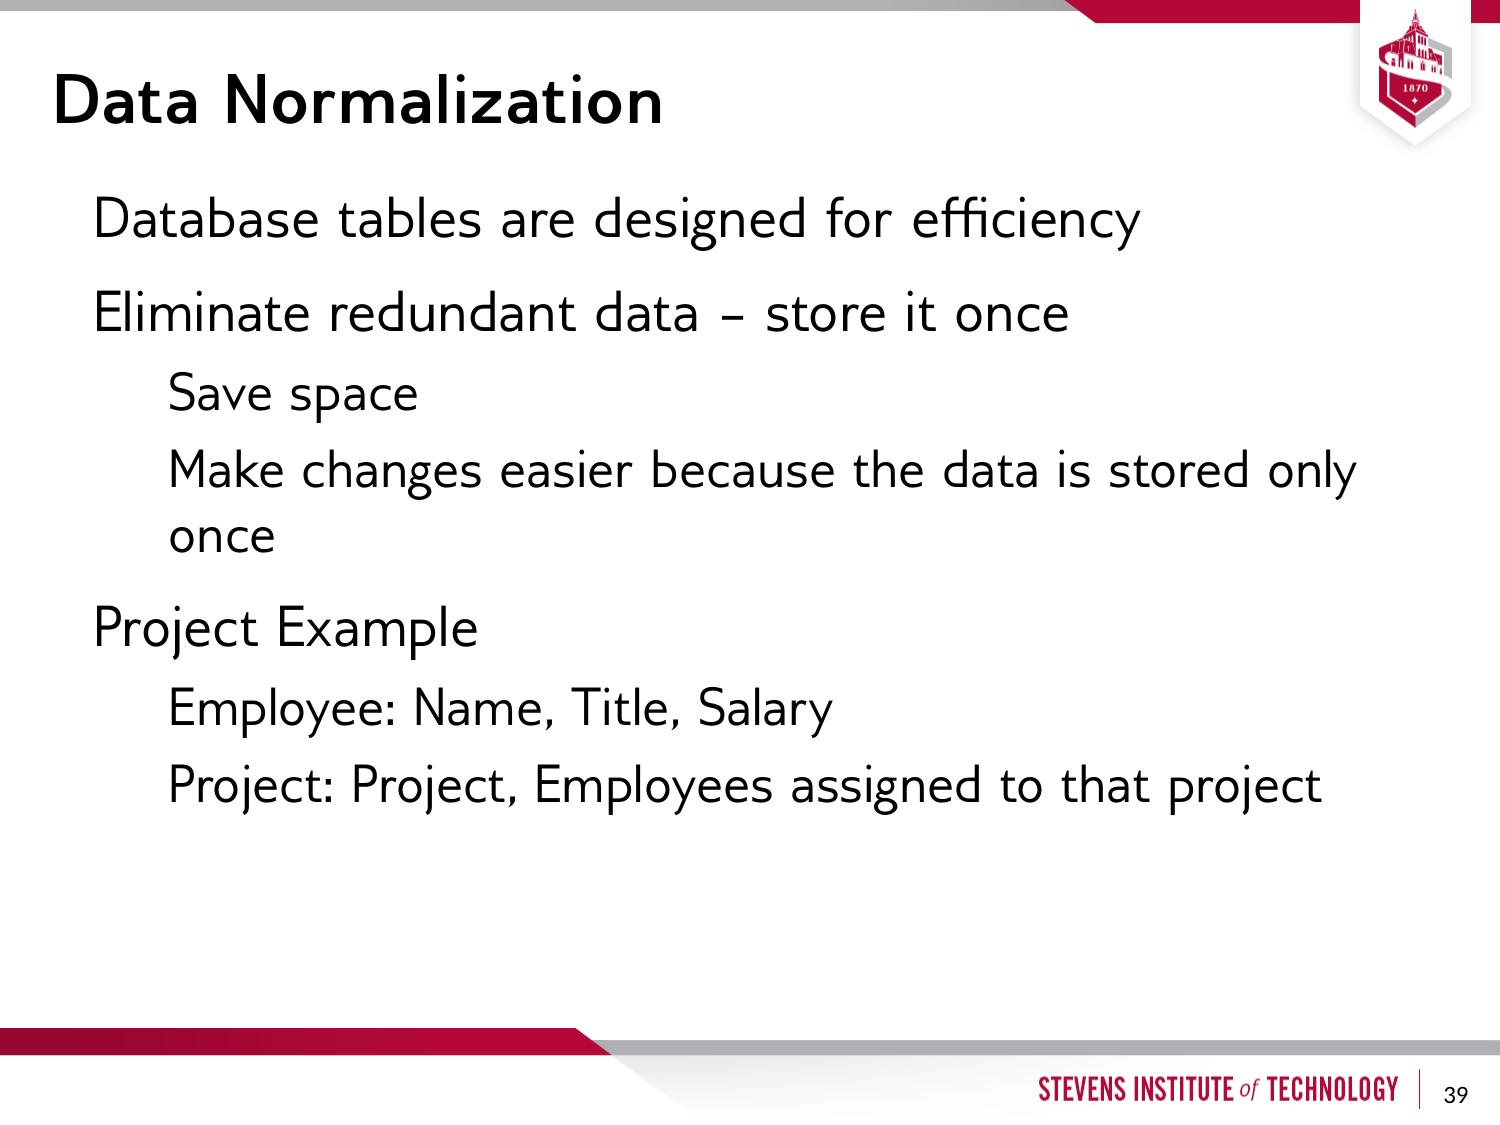

# Data Normalization
Database tables are designed for efficiency
Eliminate redundant data – store it once
Save space
Make changes easier because the data is stored only once
Project Example
Employee: Name, Title, Salary
Project: Project, Employees assigned to that project

39